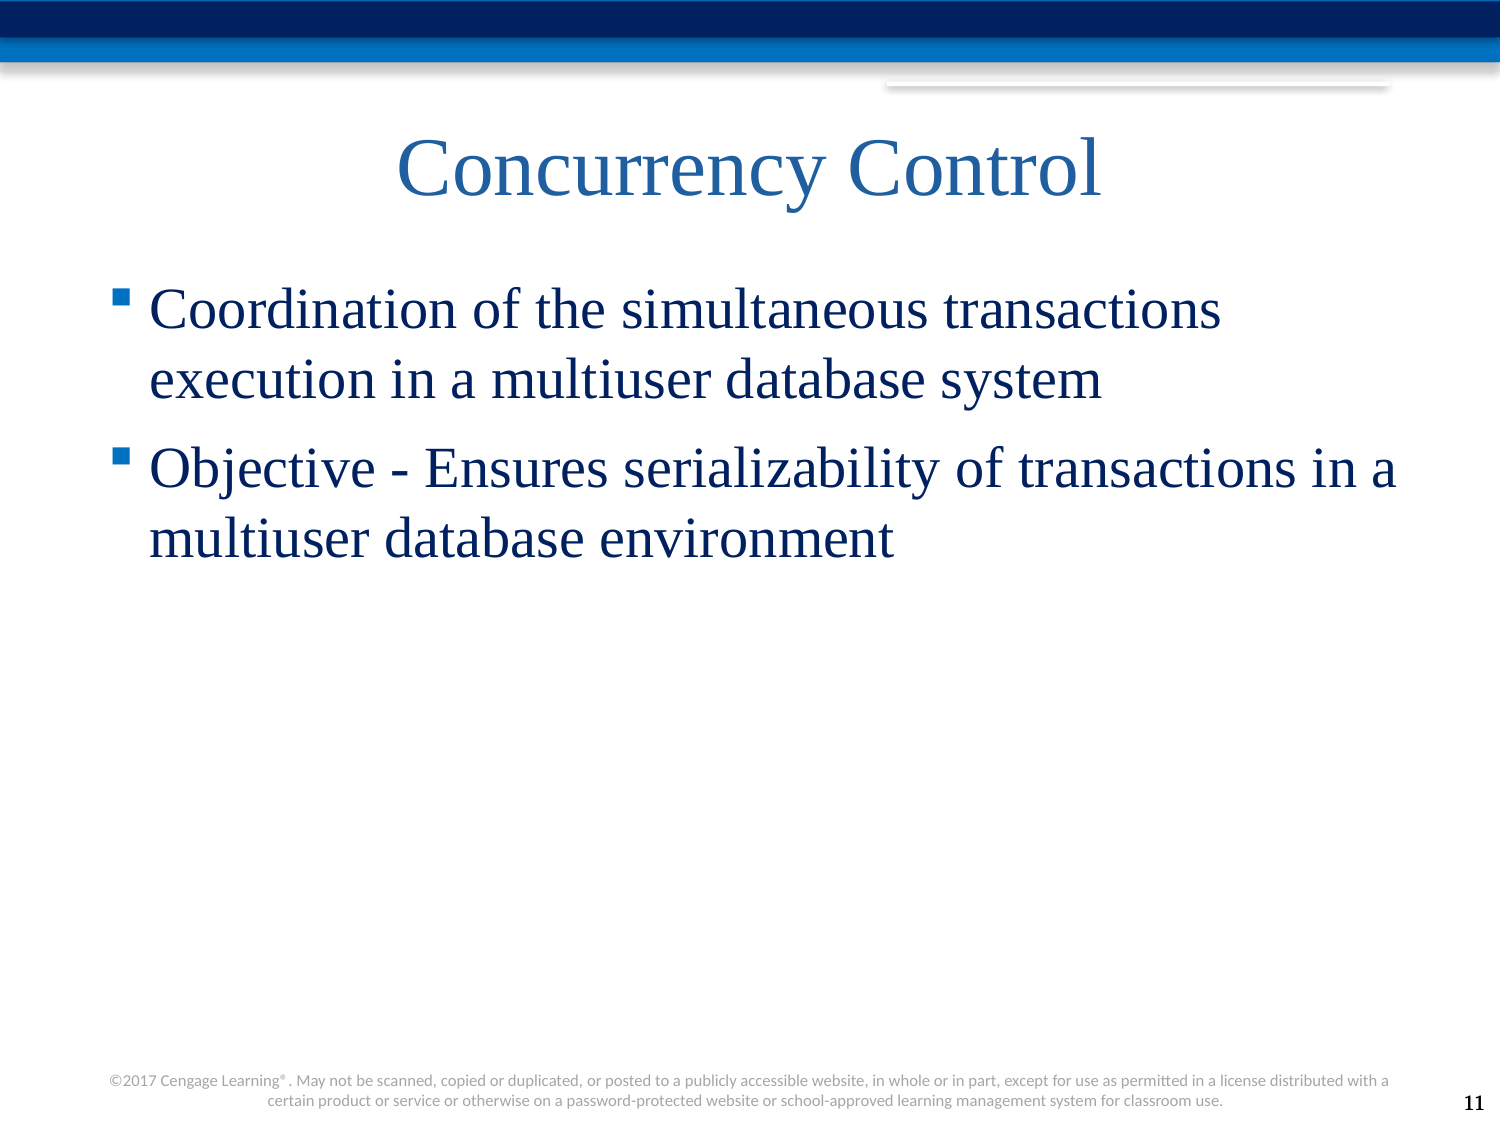

# Concurrency Control
Coordination of the simultaneous transactions execution in a multiuser database system
Objective - Ensures serializability of transactions in a multiuser database environment
11